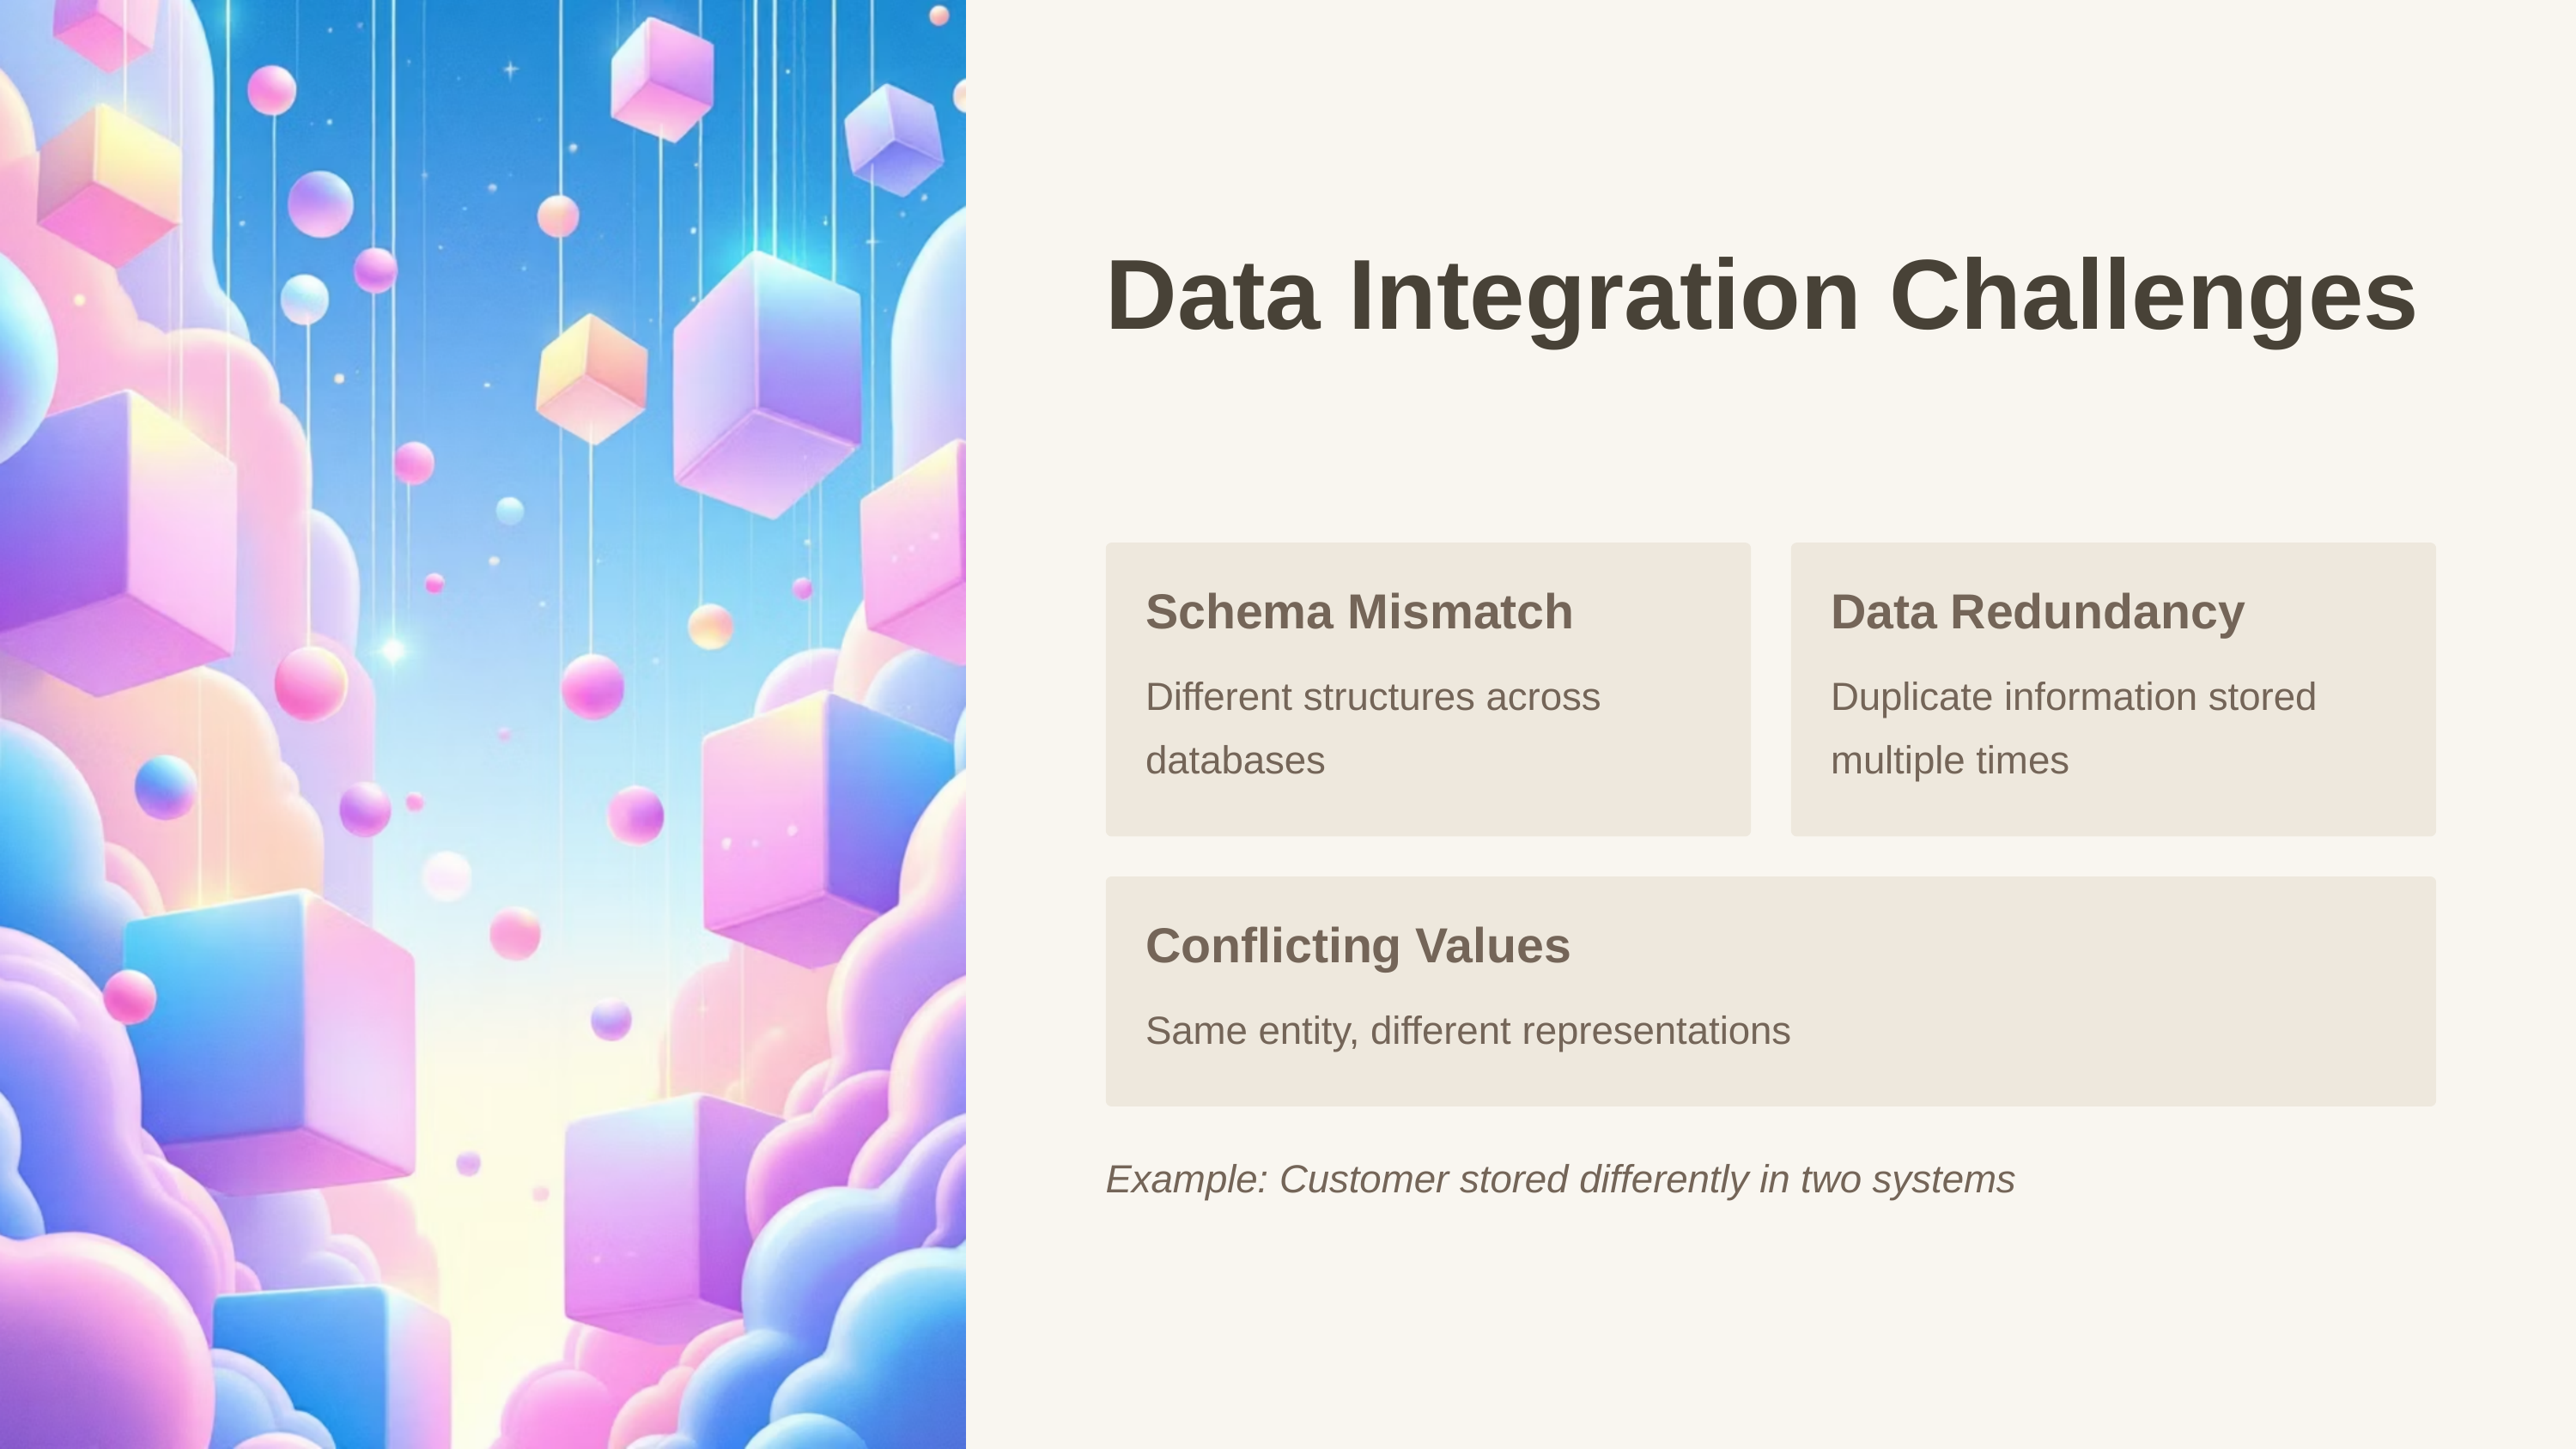

Data Integration Challenges

Schema Mismatch
Data Redundancy
Different structures across databases
Duplicate information stored multiple times

Conflicting Values
Same entity, different representations
Example: Customer stored differently in two systems